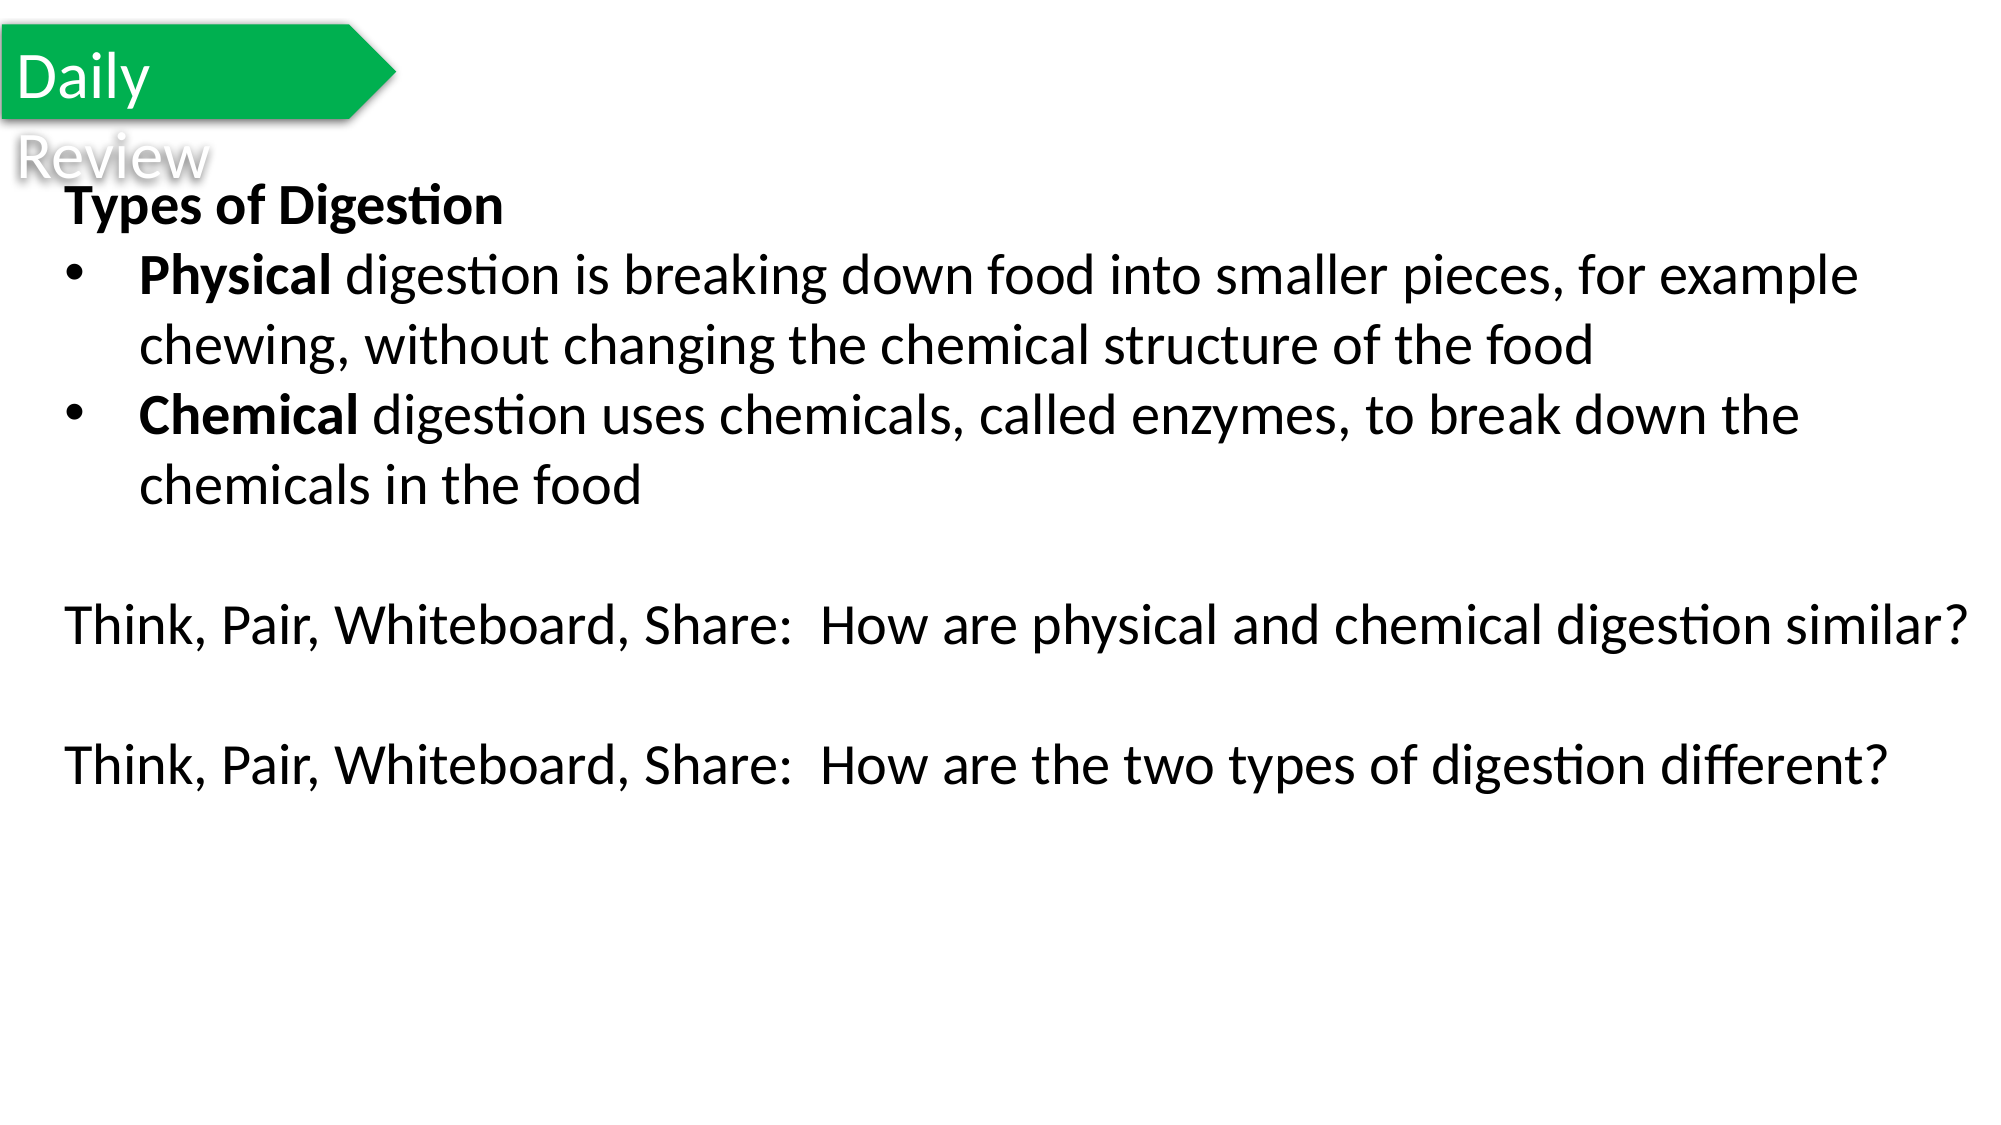

Daily Review
Types of Digestion
Physical digestion is breaking down food into smaller pieces, for example chewing, without changing the chemical structure of the food
Chemical digestion uses chemicals, called enzymes, to break down the chemicals in the food

Think, Pair, Whiteboard, Share:  How are physical and chemical digestion similar?

Think, Pair, Whiteboard, Share:  How are the two types of digestion different?